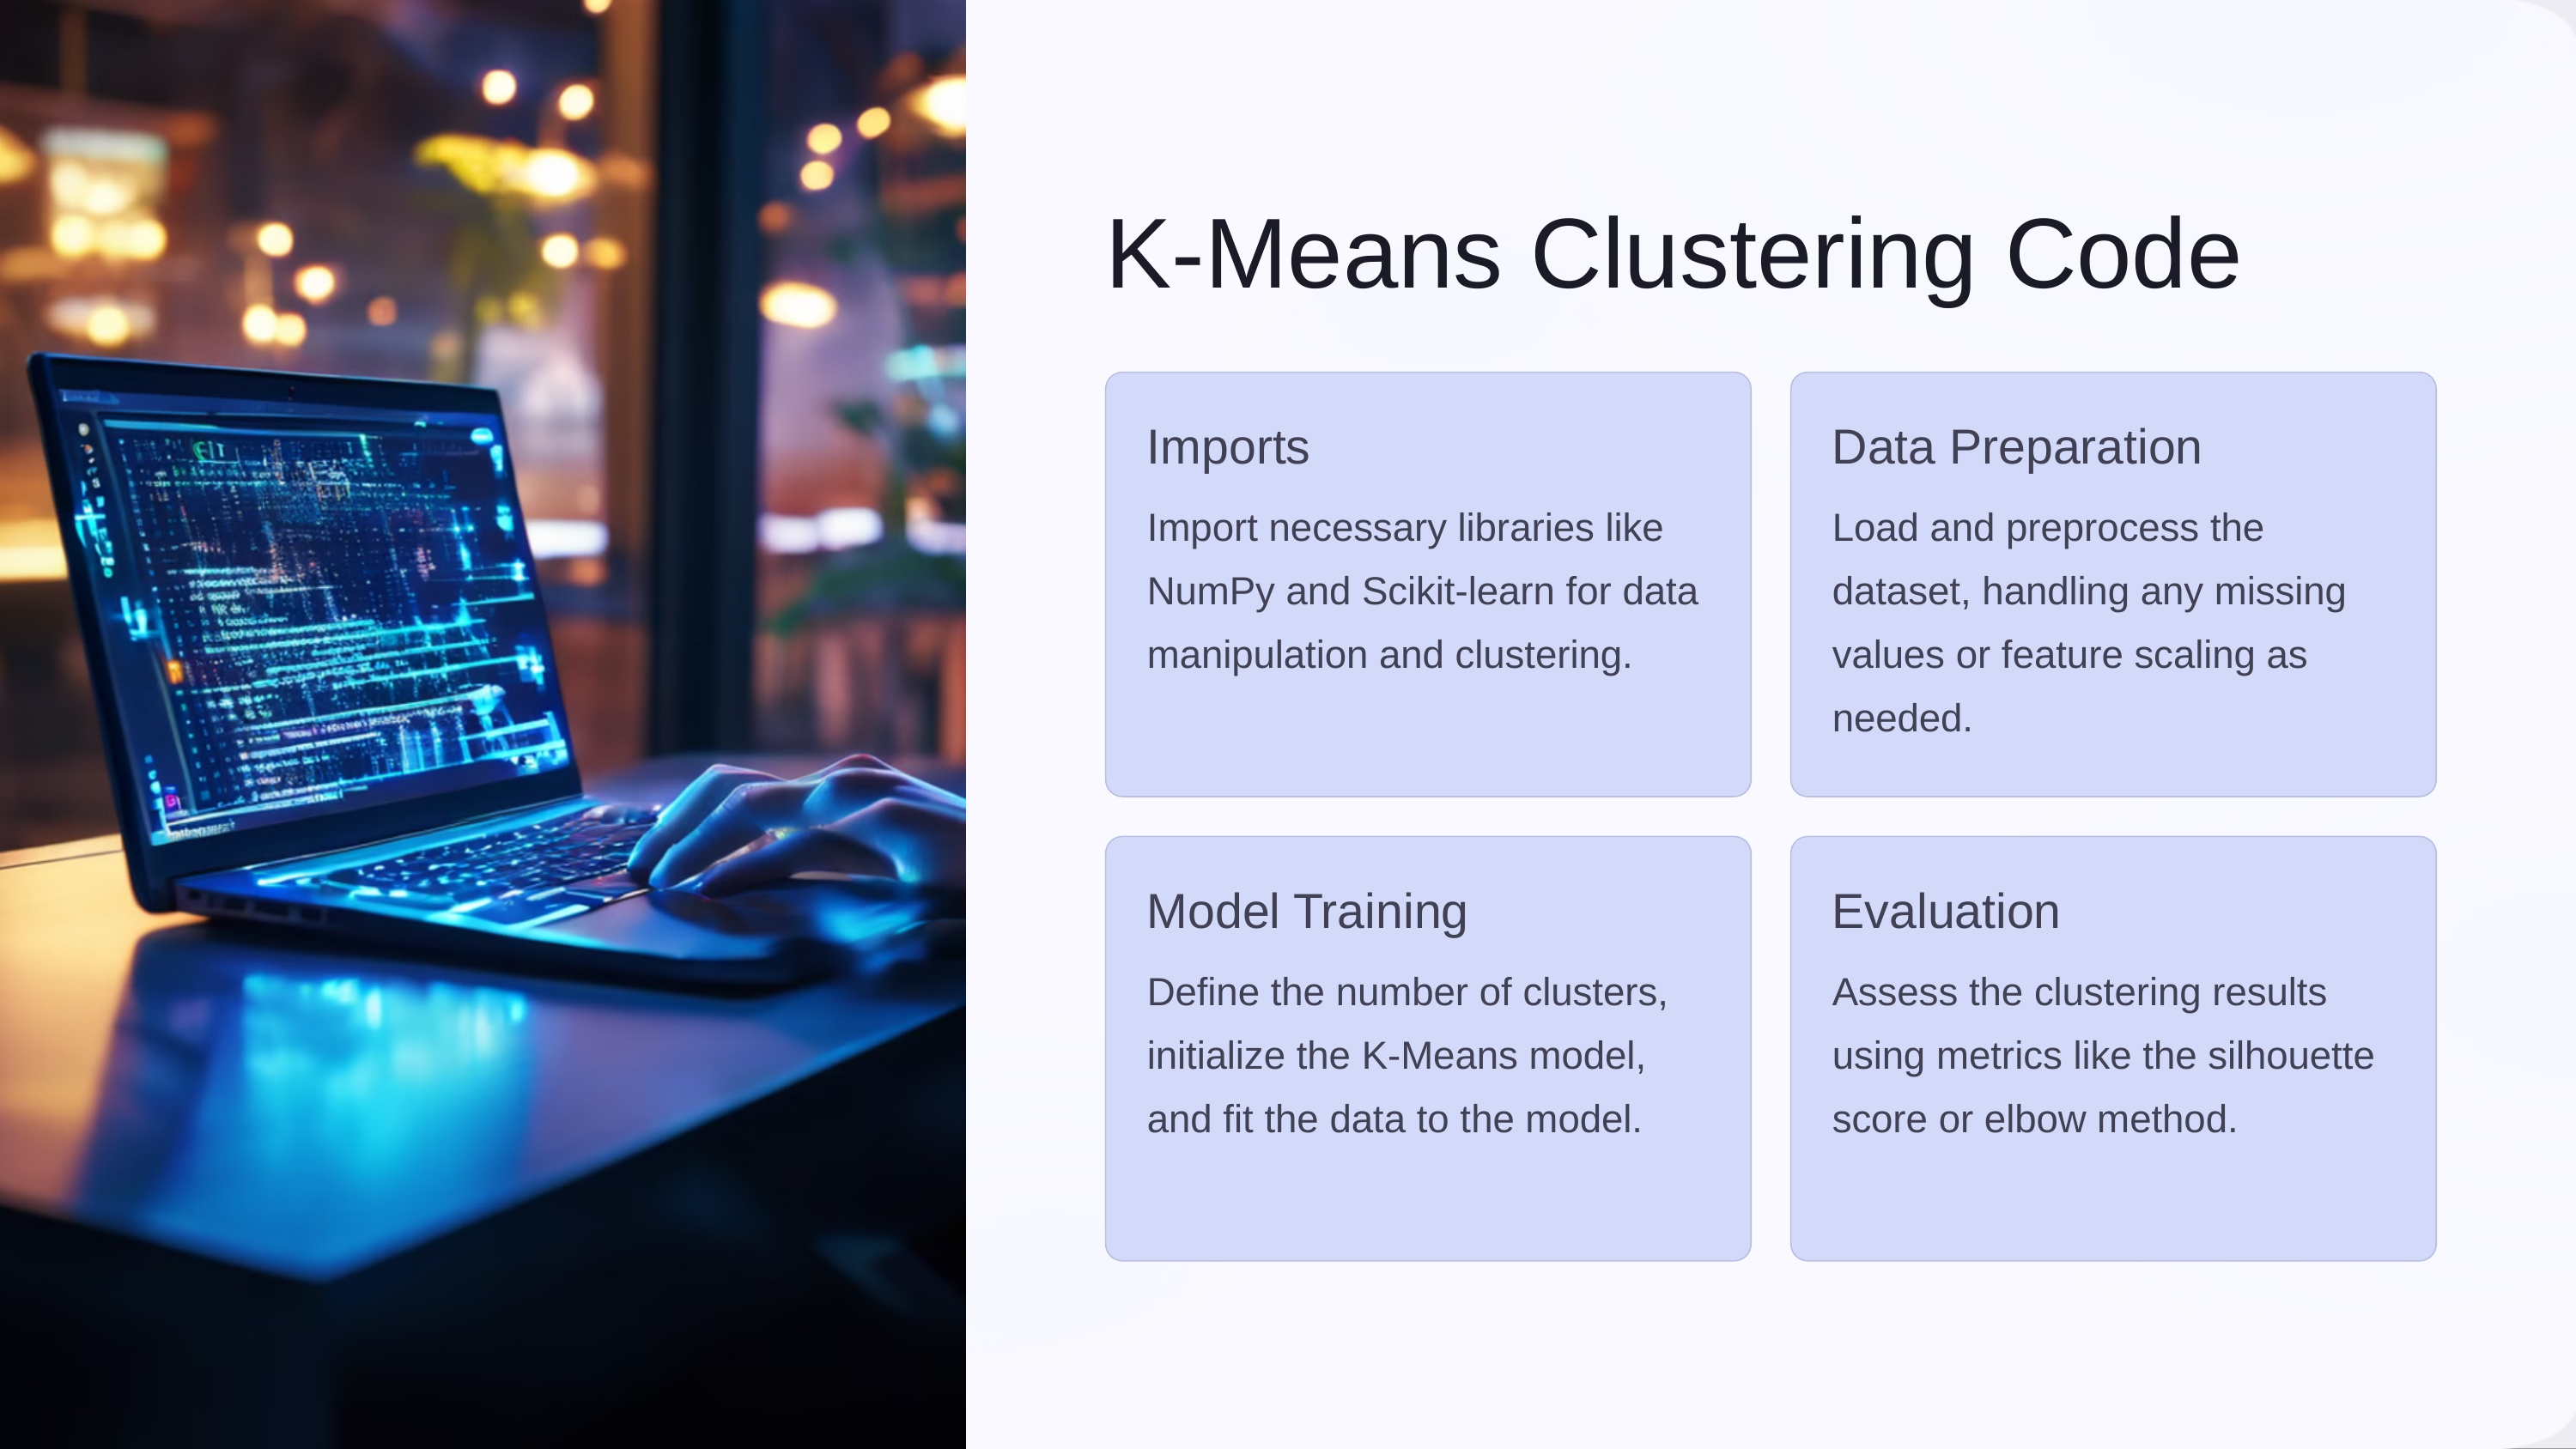

K-Means Clustering Code

Imports
Data Preparation
Import necessary libraries like NumPy and Scikit-learn for data manipulation and clustering.
Load and preprocess the dataset, handling any missing values or feature scaling as needed.

Model Training
Evaluation
Define the number of clusters, initialize the K-Means model, and fit the data to the model.
Assess the clustering results using metrics like the silhouette score or elbow method.